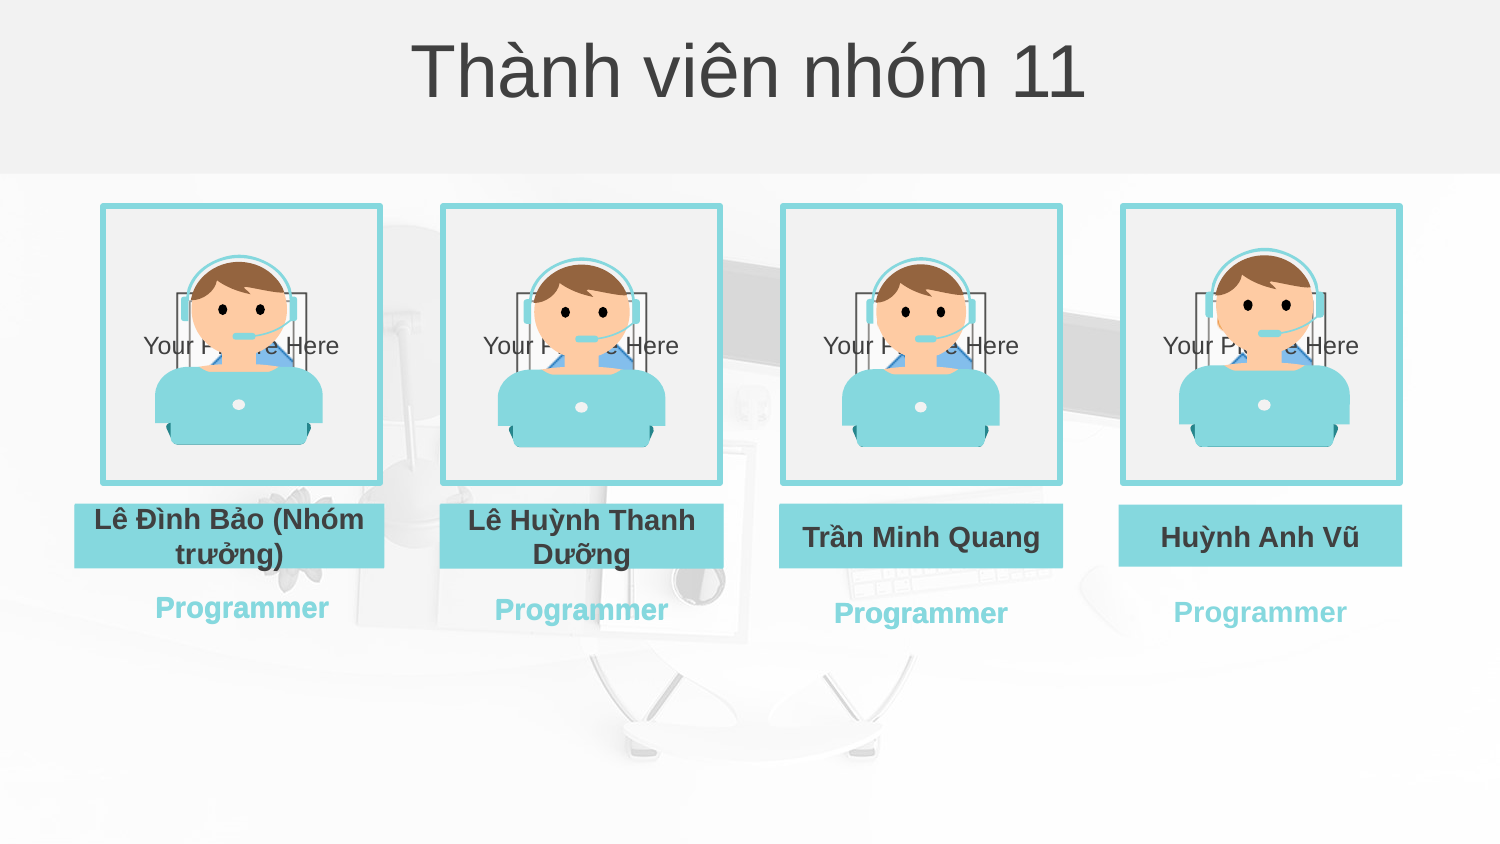

Thành viên nhóm 11

Lê Huỳnh Thanh Dưỡng
Programmer
Lê Đình Bảo (Nhóm trưởng)
Programmer
Trần Minh Quang
Programmer
Lê Huỳnh Thanh Dưỡng
Programmer
Huỳnh Anh Vũ
Programmer
Lê Đình Bảo (Nhóm trưởng)
Programmer
Trần Minh Quang
Programmer